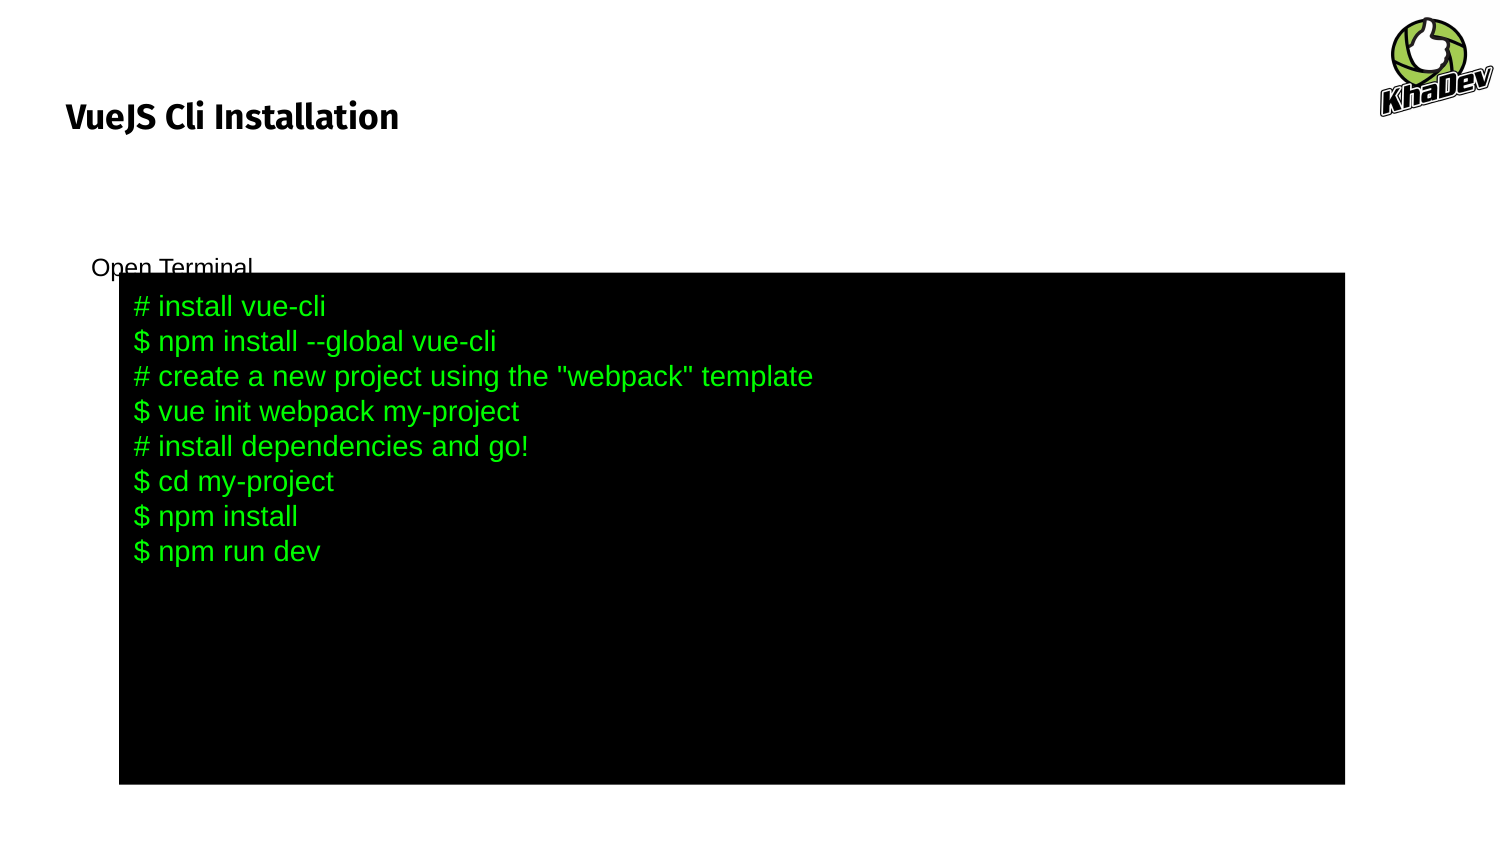

# VueJS Cli Installation
Open Terminal

# install vue-cli $ npm install --global vue-cli # create a new project using the "webpack" template $ vue init webpack my-project # install dependencies and go! $ cd my-project $ npm install $ npm run dev